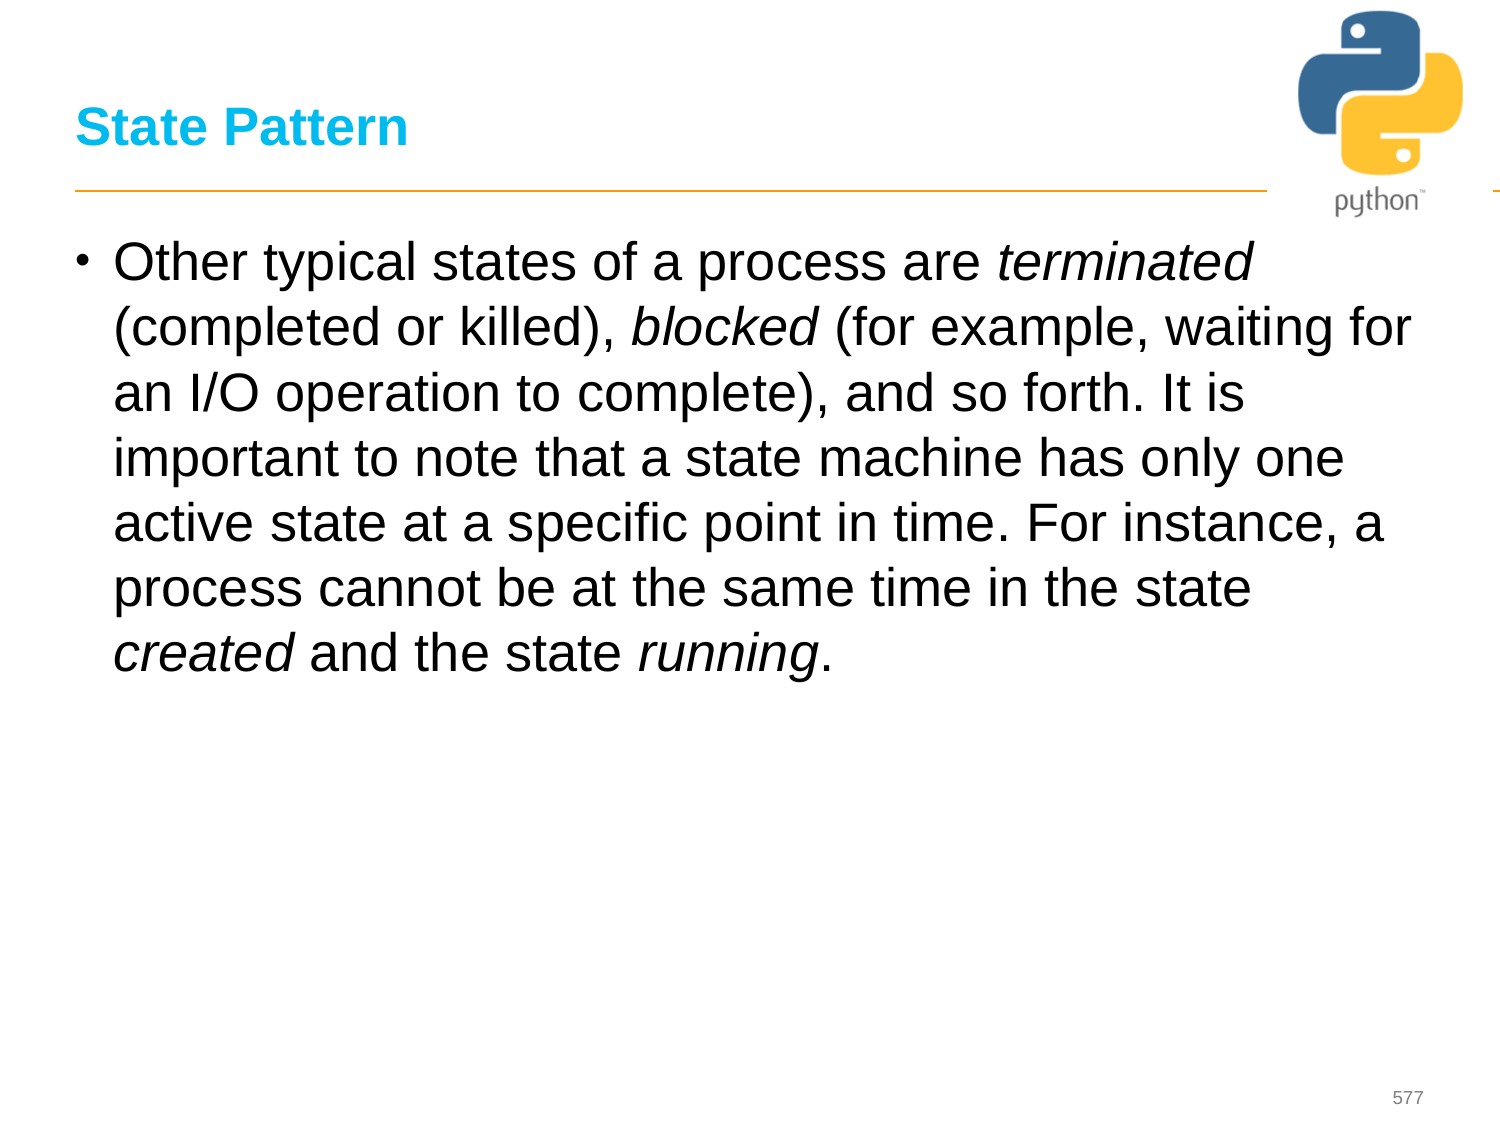

# State Pattern
Other typical states of a process are terminated (completed or killed), blocked (for example, waiting for an I/O operation to complete), and so forth. It is important to note that a state machine has only one active state at a specific point in time. For instance, a process cannot be at the same time in the state created and the state running.